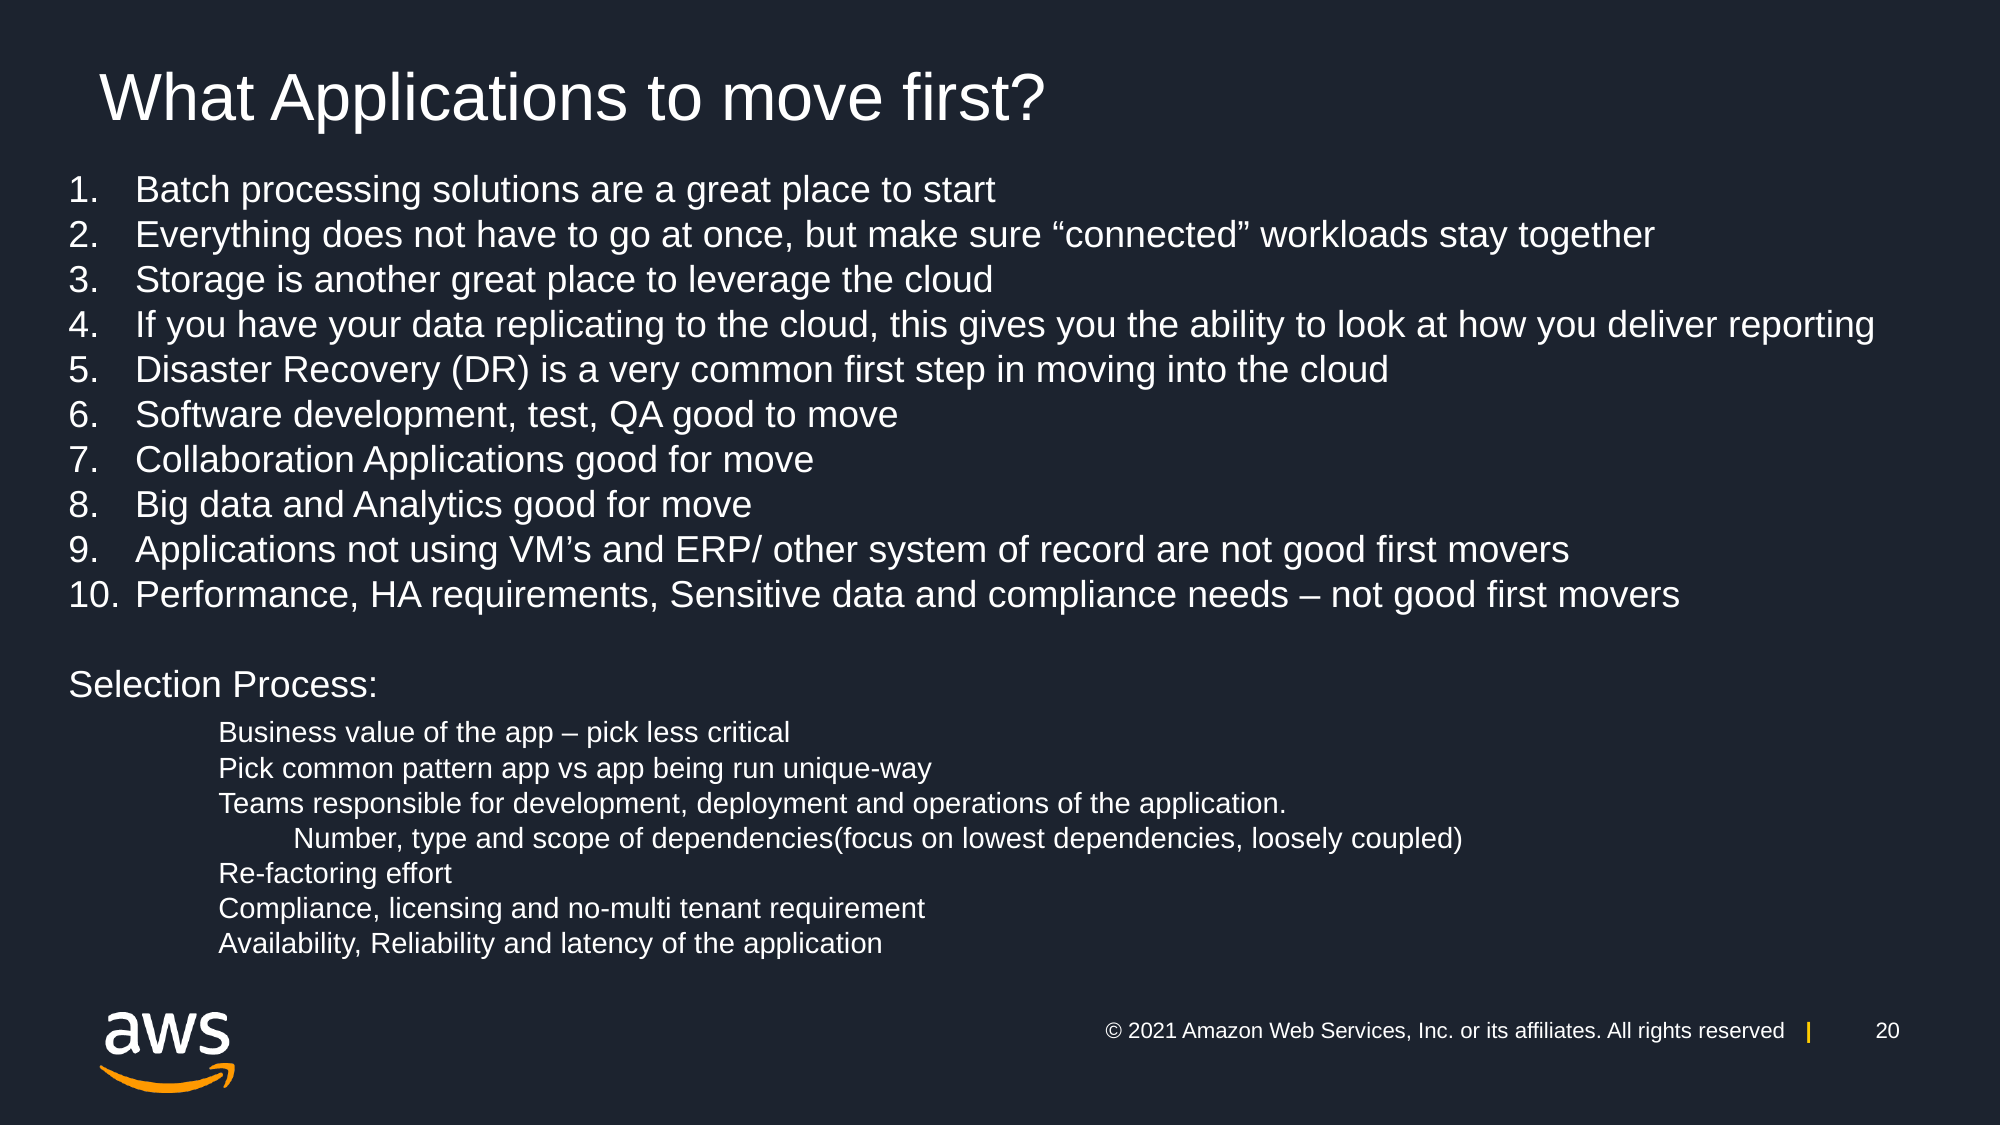

# What Applications to move first?
 Batch processing solutions are a great place to start
 Everything does not have to go at once, but make sure “connected” workloads stay together
 Storage is another great place to leverage the cloud
 If you have your data replicating to the cloud, this gives you the ability to look at how you deliver reporting
 Disaster Recovery (DR) is a very common first step in moving into the cloud
 Software development, test, QA good to move
 Collaboration Applications good for move
 Big data and Analytics good for move
 Applications not using VM’s and ERP/ other system of record are not good first movers
 Performance, HA requirements, Sensitive data and compliance needs – not good first movers

Selection Process:
	Business value of the app – pick less critical
	Pick common pattern app vs app being run unique-way
	Teams responsible for development, deployment and operations of the application.
	Number, type and scope of dependencies(focus on lowest dependencies, loosely coupled)
	Re-factoring effort
	Compliance, licensing and no-multi tenant requirement
	Availability, Reliability and latency of the application